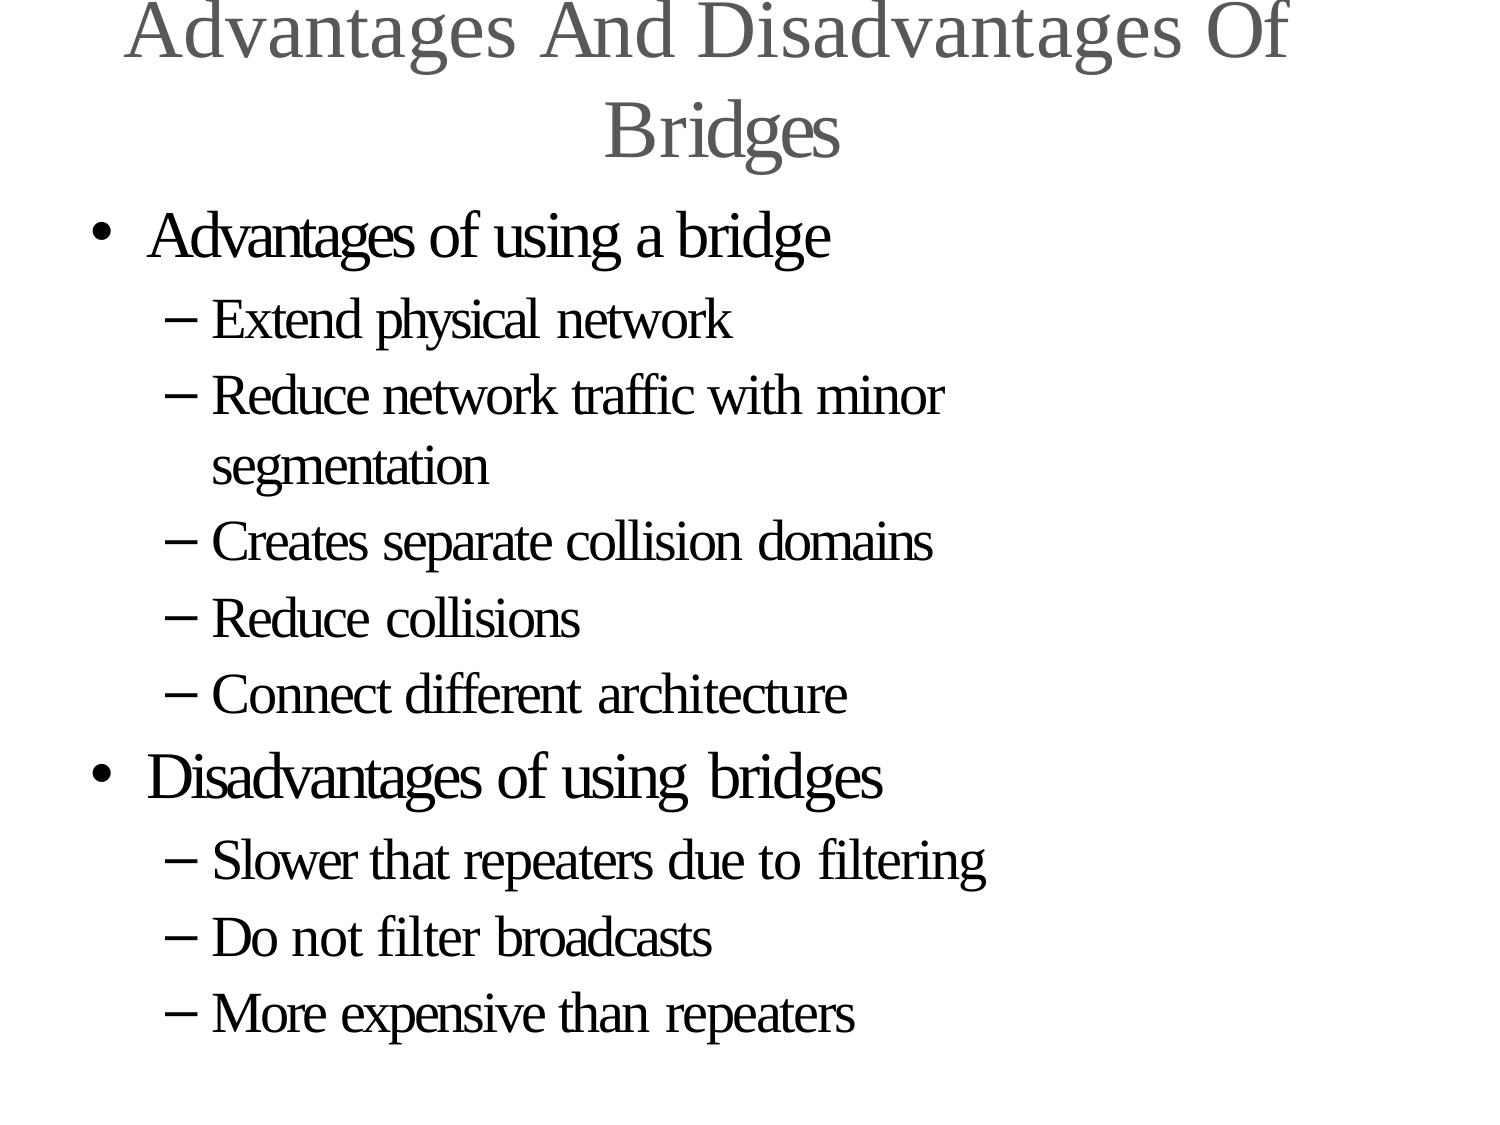

# Advantages And Disadvantages Of	Bridges
Advantages of using a bridge
Extend physical network
Reduce network traffic with minor segmentation
Creates separate collision domains
Reduce collisions
Connect different architecture
Disadvantages of using bridges
Slower that repeaters due to filtering
Do not filter broadcasts
More expensive than repeaters